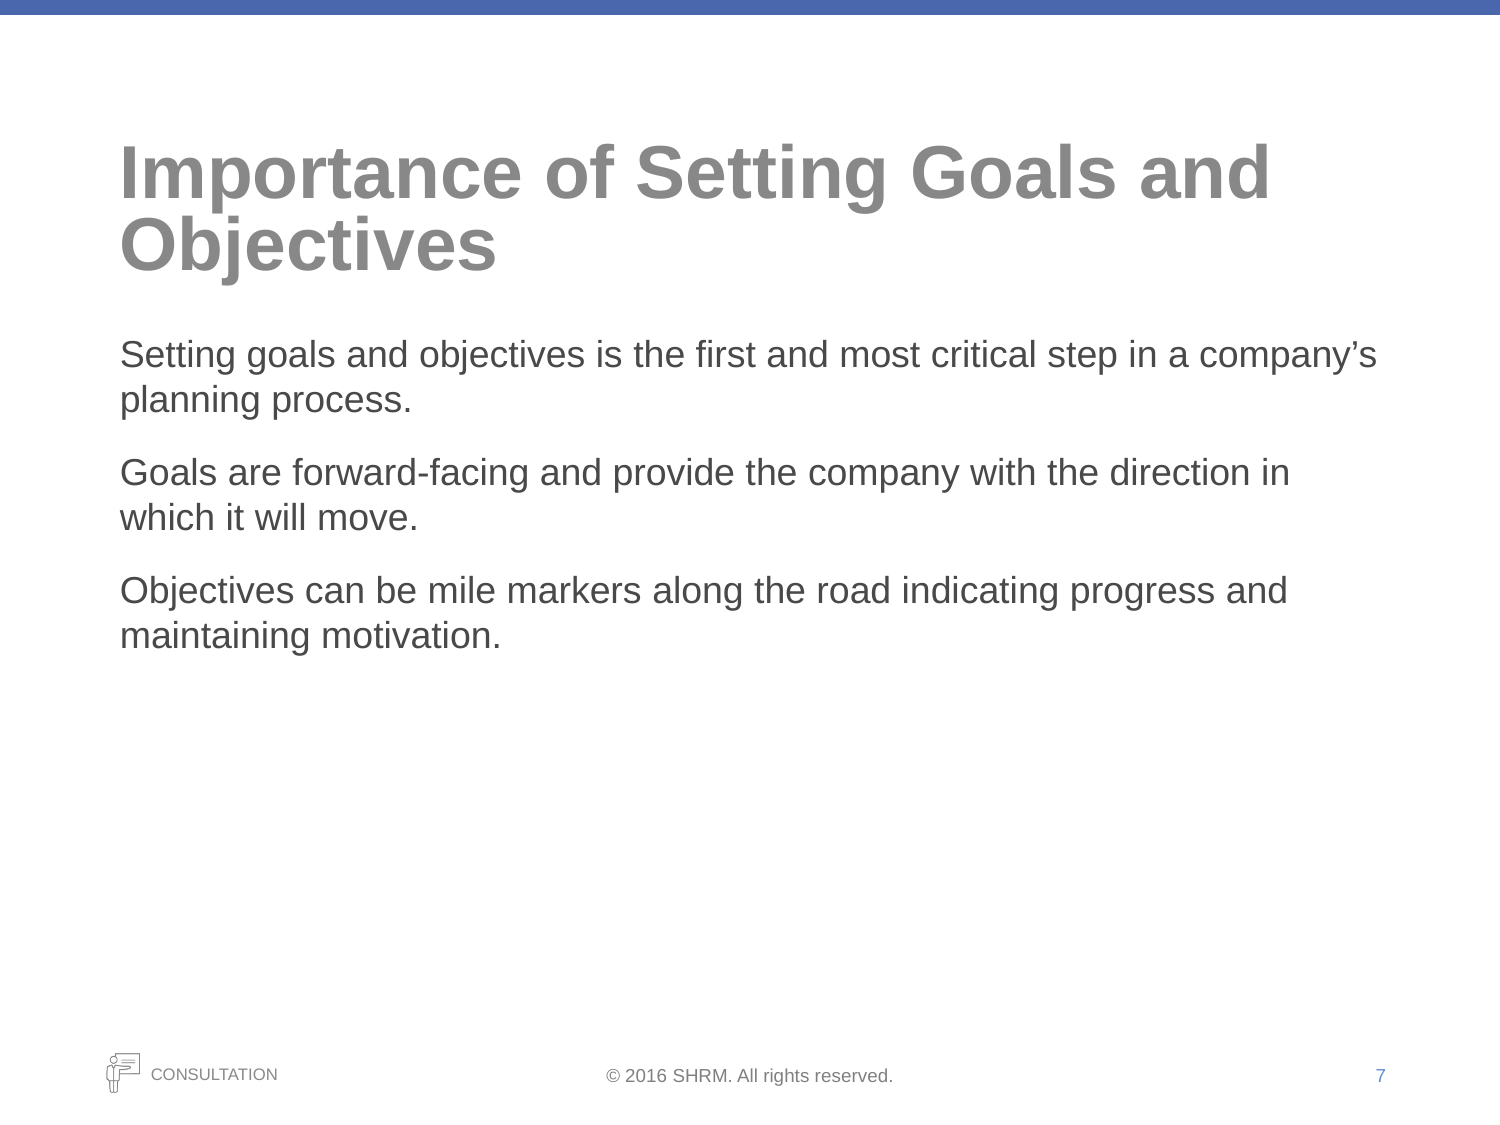

# Importance of Setting Goals and Objectives
Setting goals and objectives is the first and most critical step in a company’s planning process.
Goals are forward-facing and provide the company with the direction in which it will move.
Objectives can be mile markers along the road indicating progress and maintaining motivation.
7